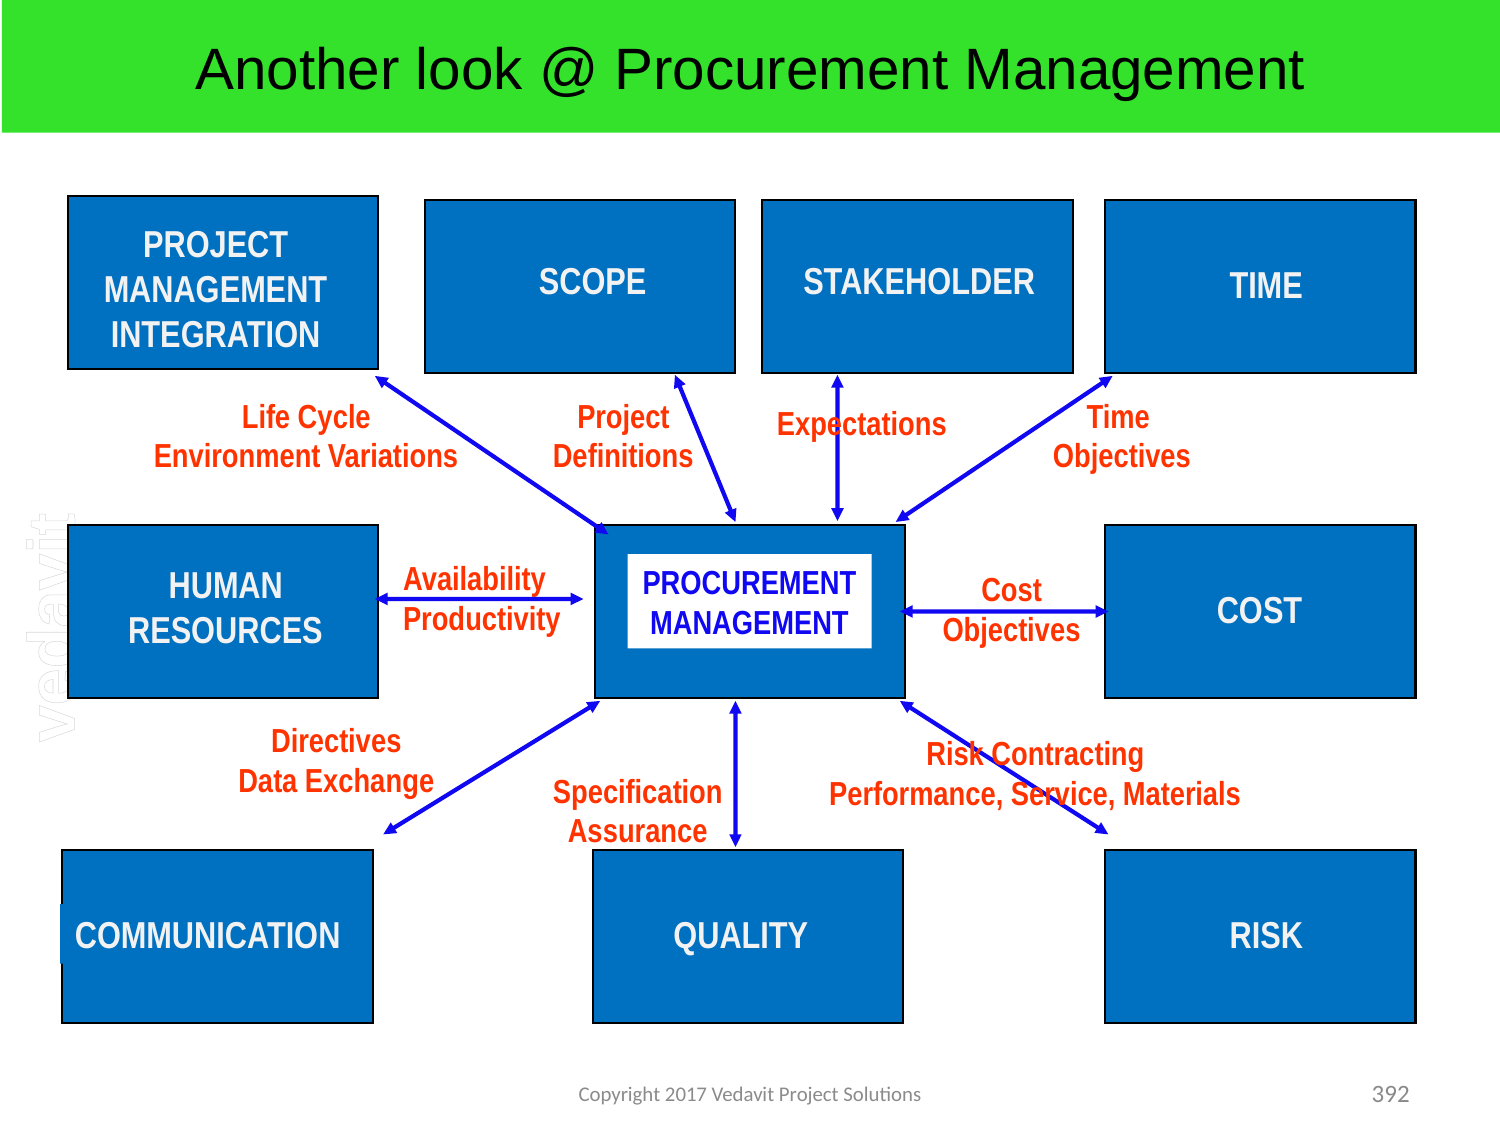

# Another look @ Procurement Management

PROJECT
MANAGEMENT
INTEGRATION
SCOPE
STAKEHOLDER
TIME

Life Cycle
Environment Variations
Project
Definitions
Time
Objectives
Expectations

Availability
Productivity
HUMAN
RESOURCES
PROCUREMENT
MANAGEMENT
Cost
Objectives
COST

Directives
Data Exchange
Risk Contracting
Performance, Service, Materials
Specification
Assurance

COMMUNICATION
QUALITY
RISK
Copyright 2017 Vedavit Project Solutions
392